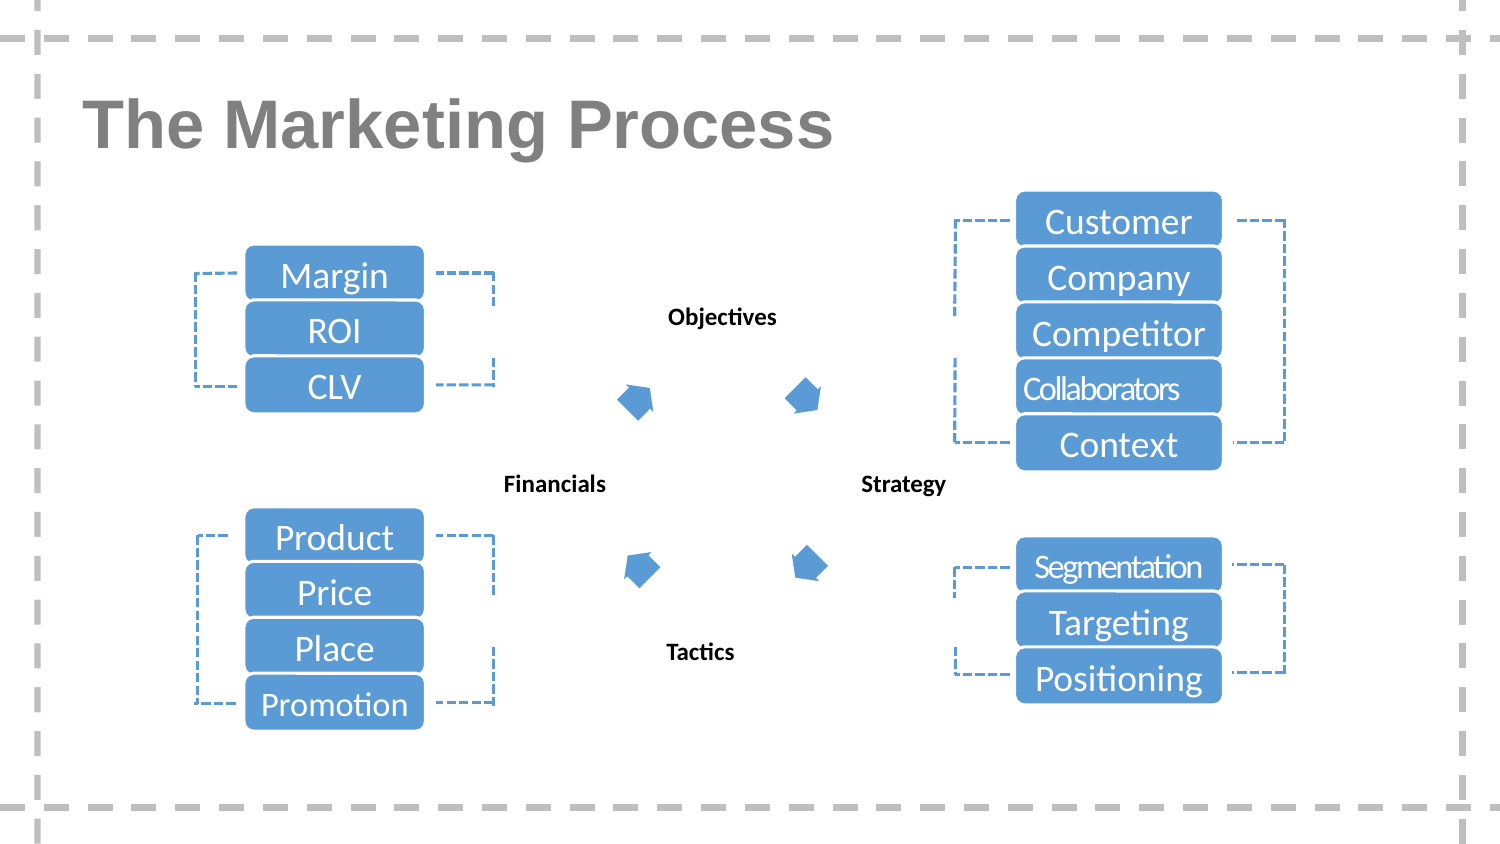

# The Marketing Process

Customer

Margin

Company

ROI

Competitor

CLV

Collaborators

Context

Product

Segmentation

Price

Targeting

Place

Positioning

Promotion

Objectives

Financials
Strategy

Tactics